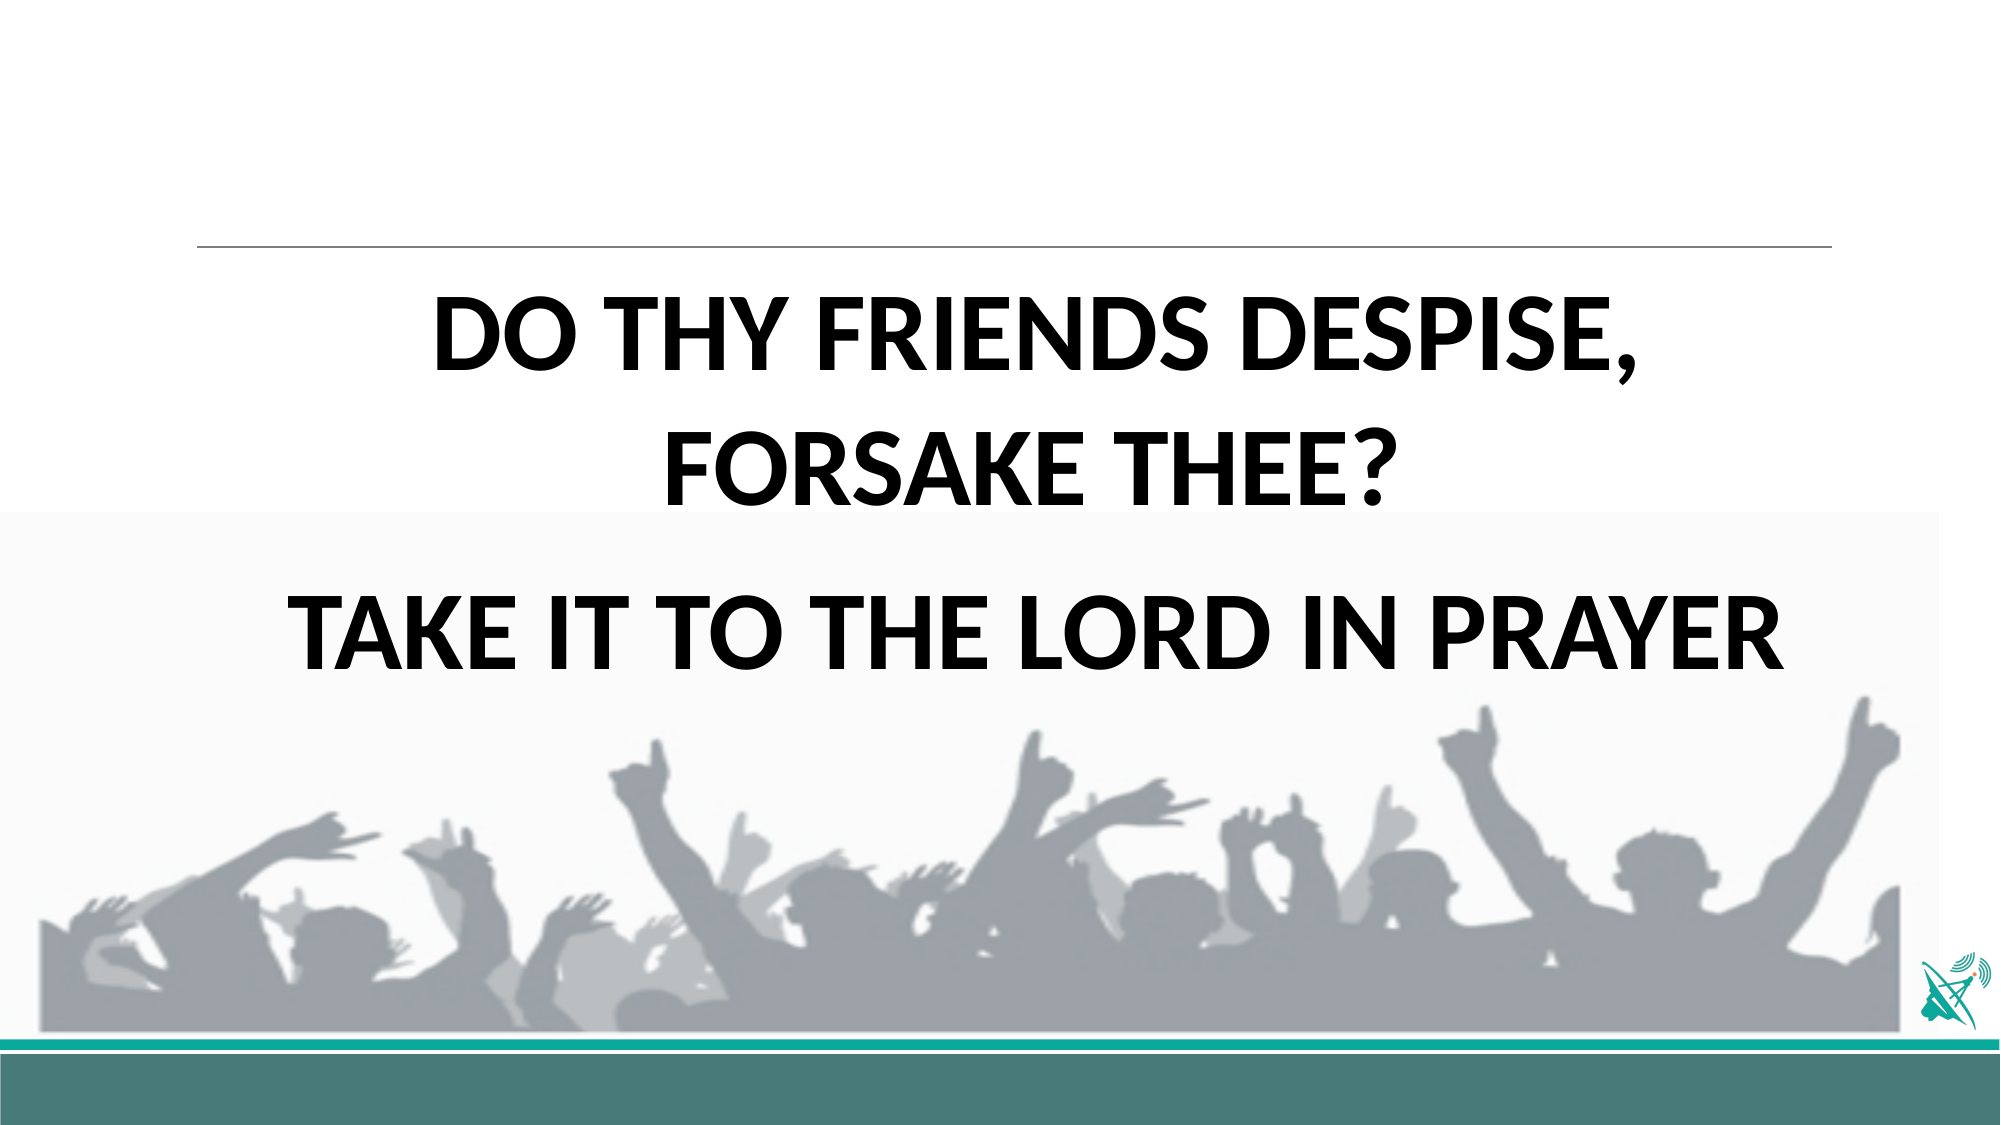

DO THY FRIENDS DESPISE, FORSAKE THEE?
TAKE IT TO THE LORD IN PRAYER